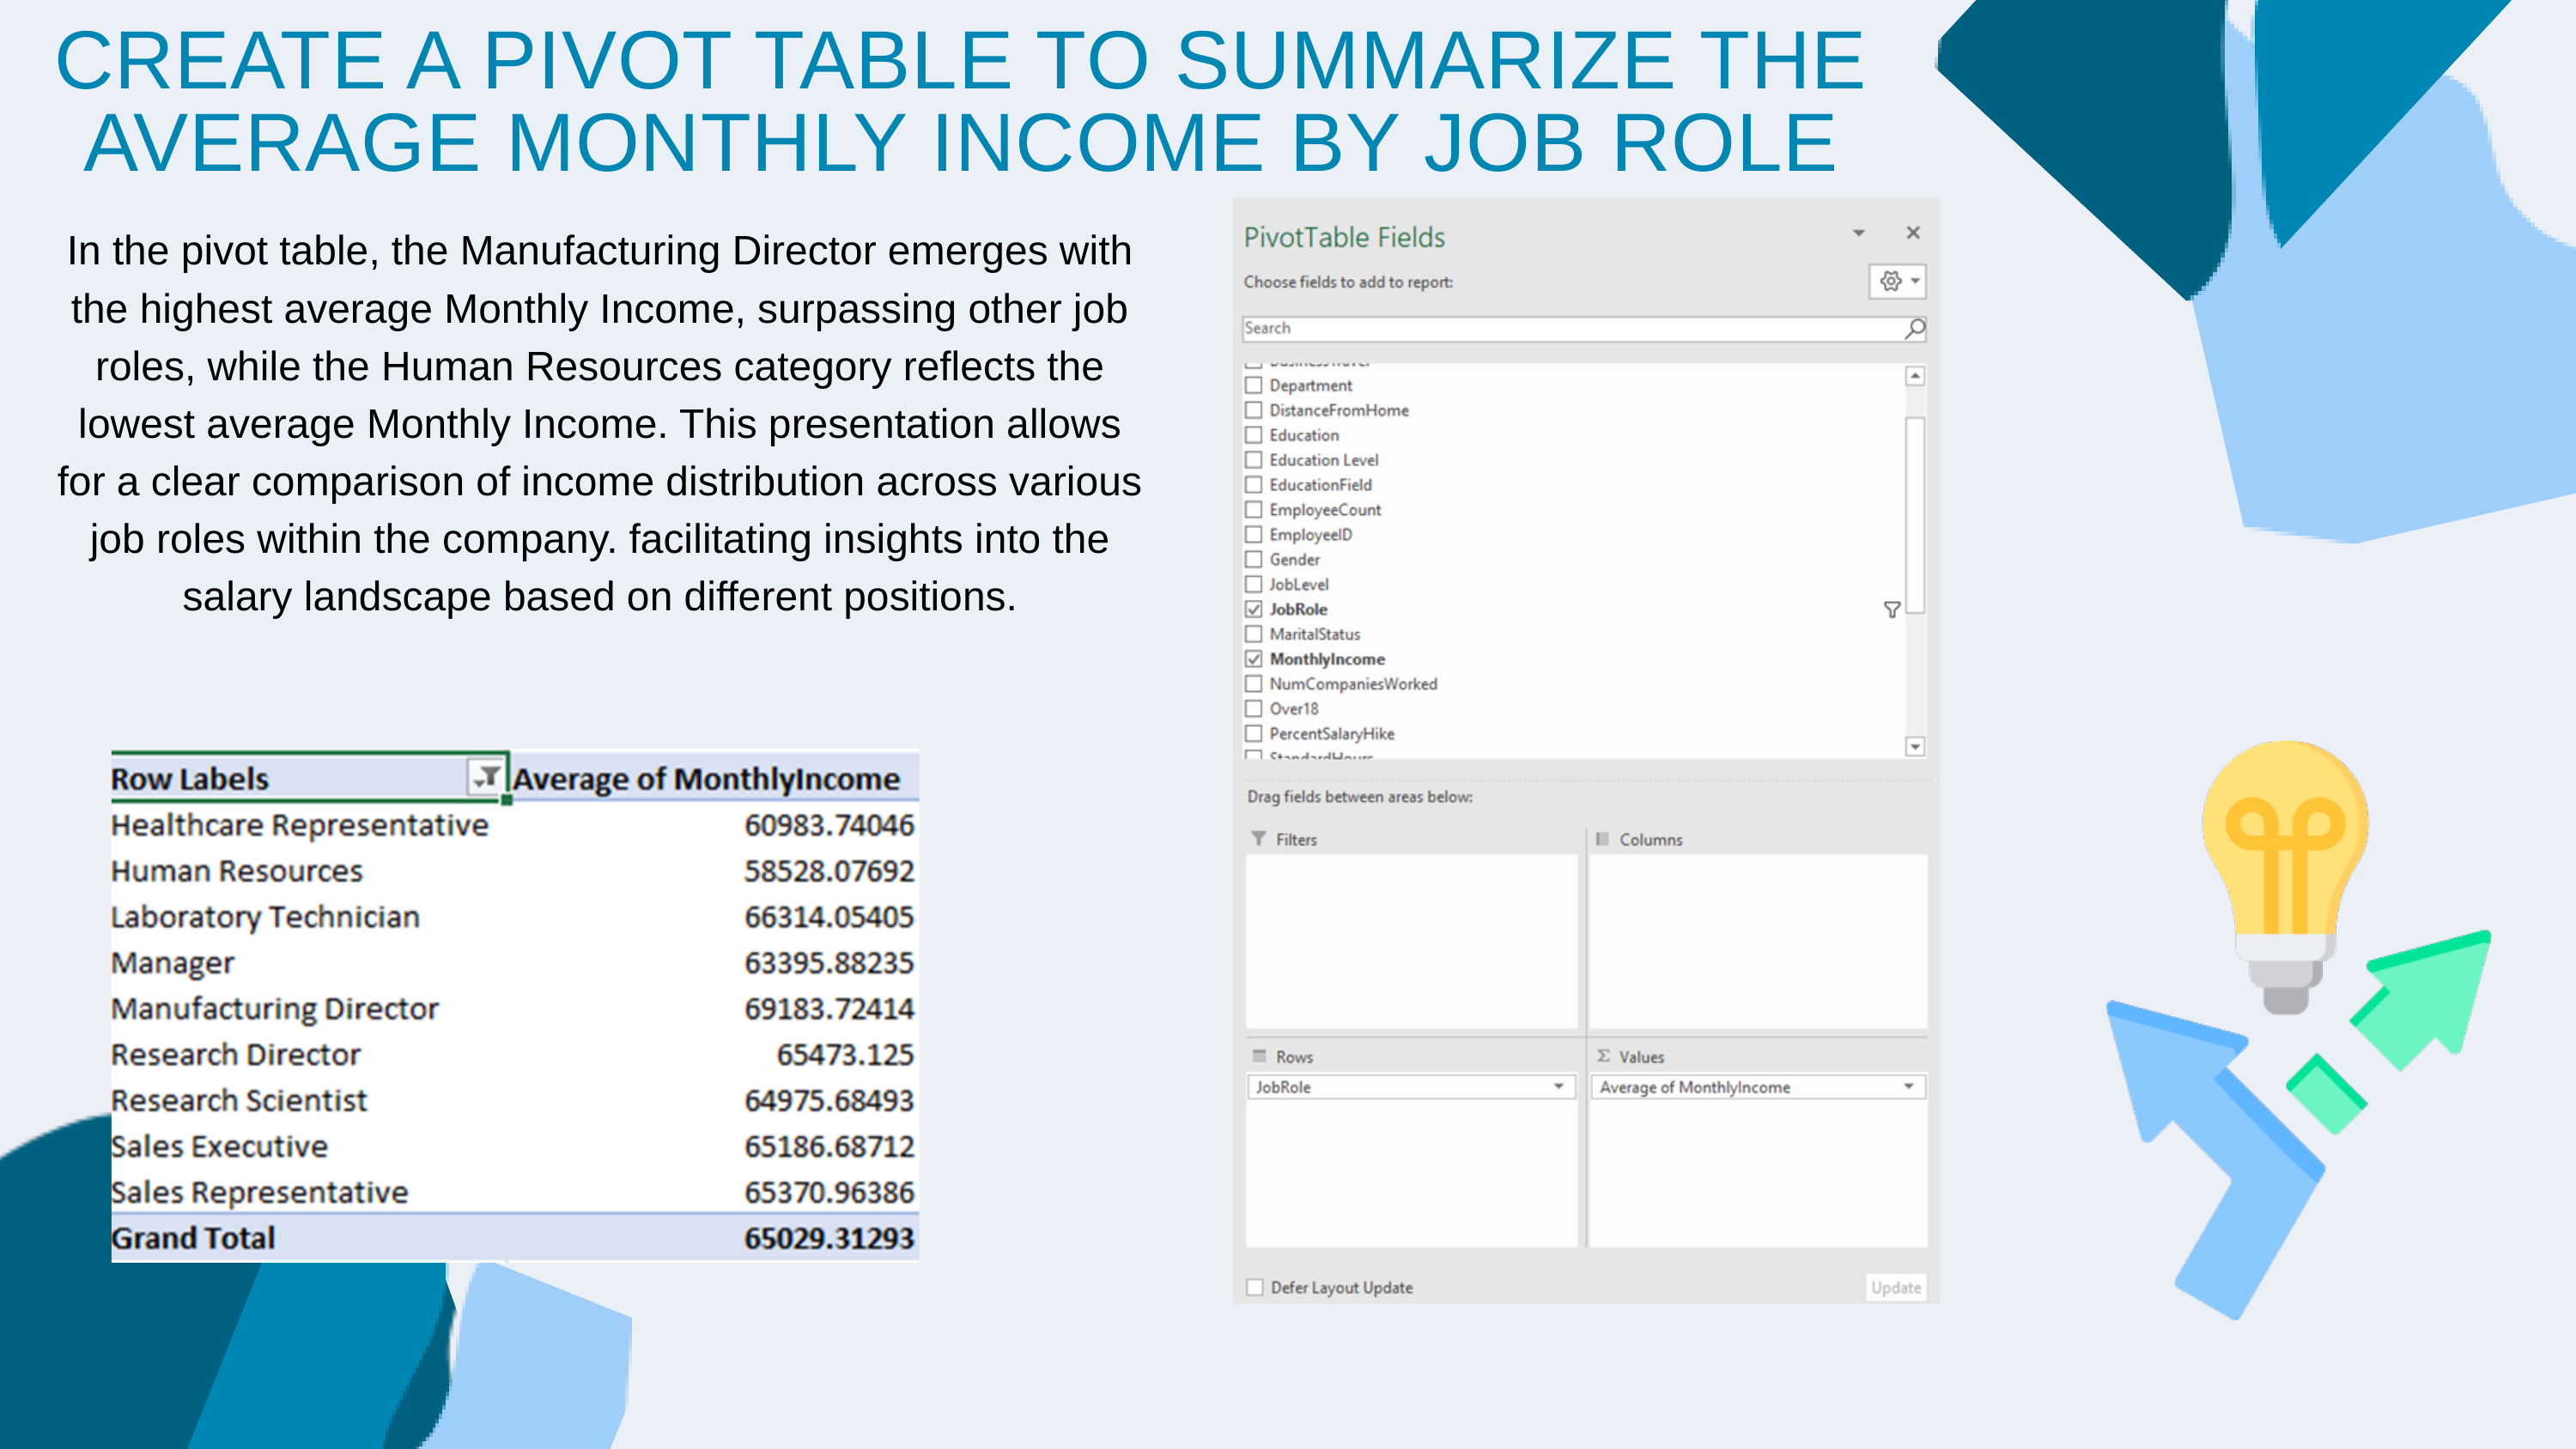

CREATE A PIVOT TABLE TO SUMMARIZE THE AVERAGE MONTHLY INCOME BY JOB ROLE

In the pivot table, the Manufacturing Director emerges with the highest average Monthly Income, surpassing other job roles, while the Human Resources category reflects the lowest average Monthly Income. This presentation allows for a clear comparison of income distribution across various job roles within the company. facilitating insights into the salary landscape based on different positions.